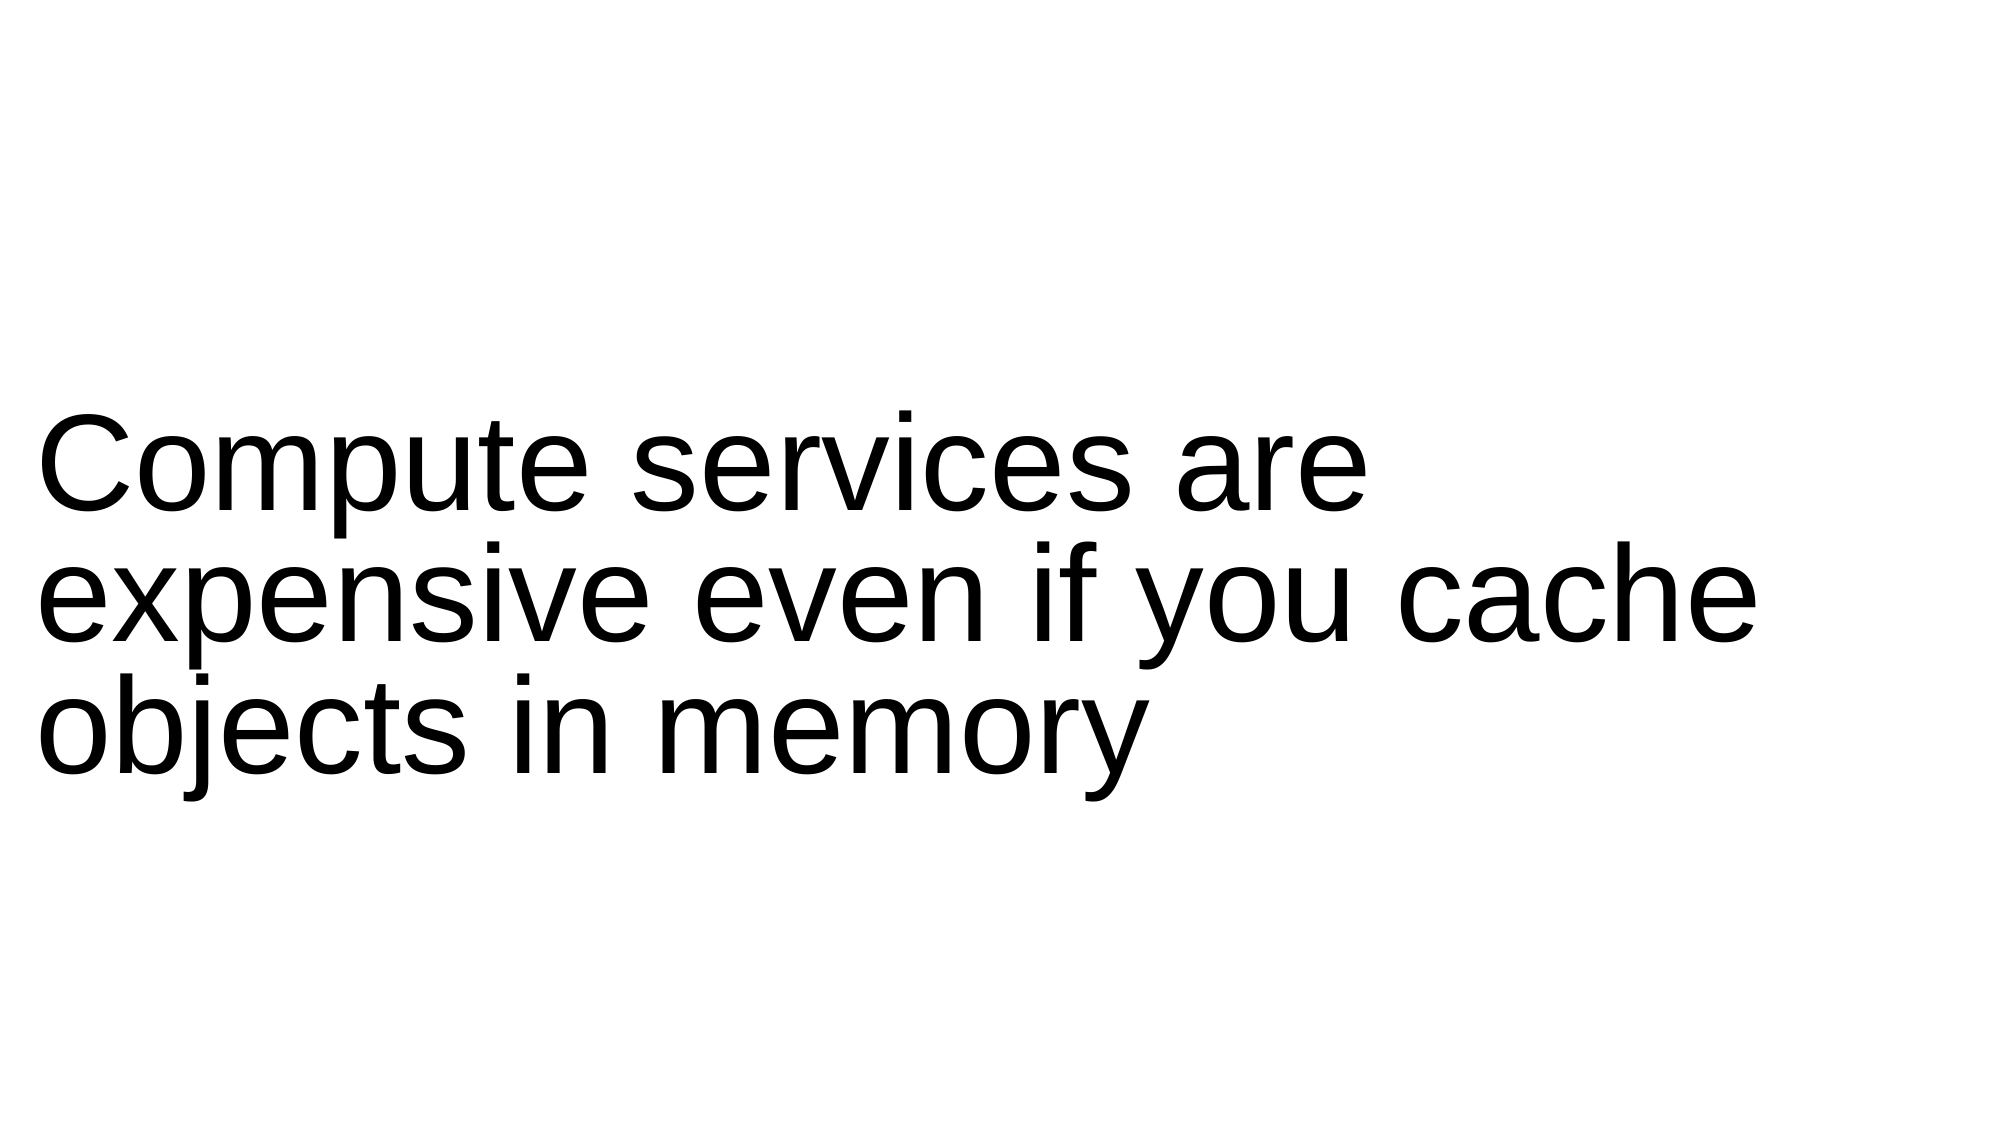

# Compute services are expensive even if you cache objects in memory